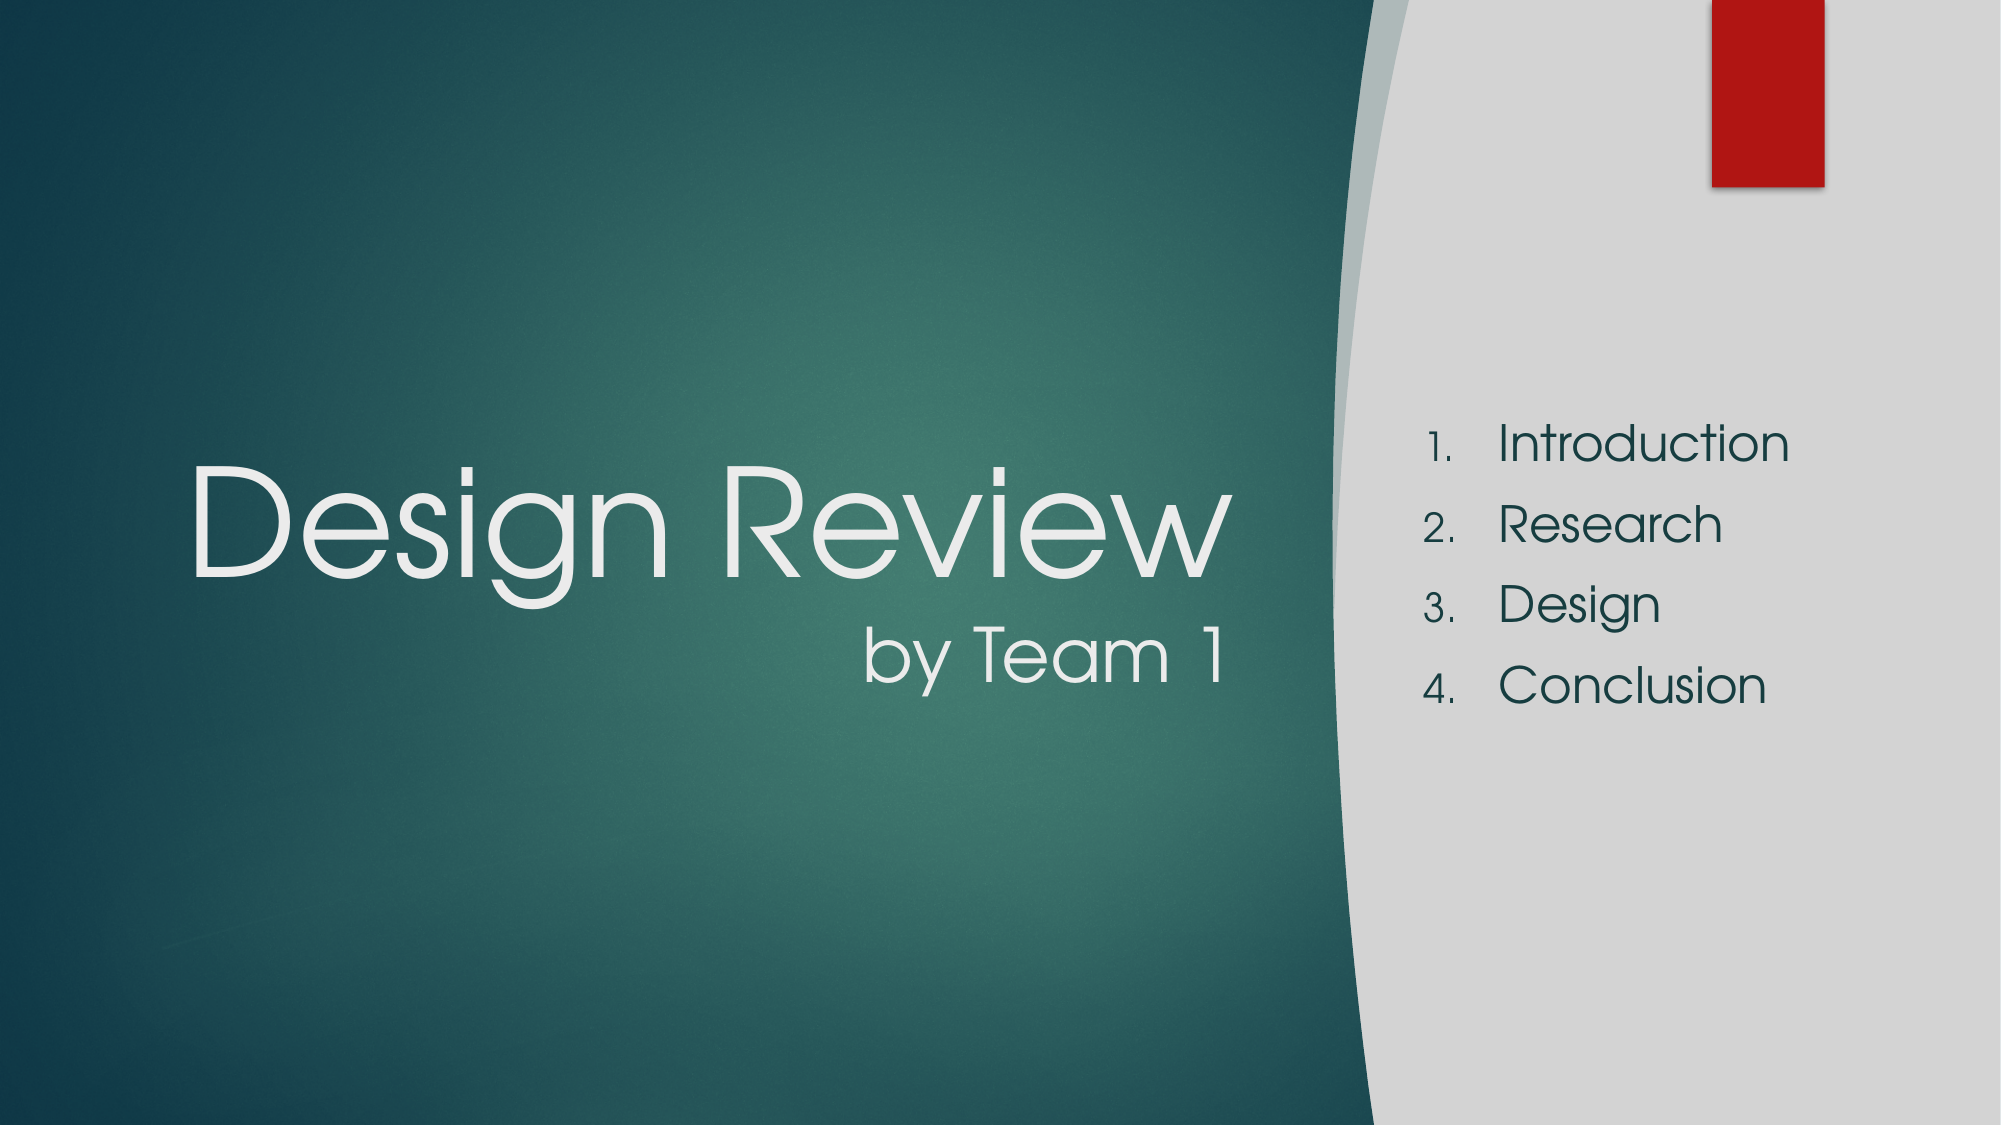

# Design Review by Team 1
Introduction
Research
Design
Conclusion